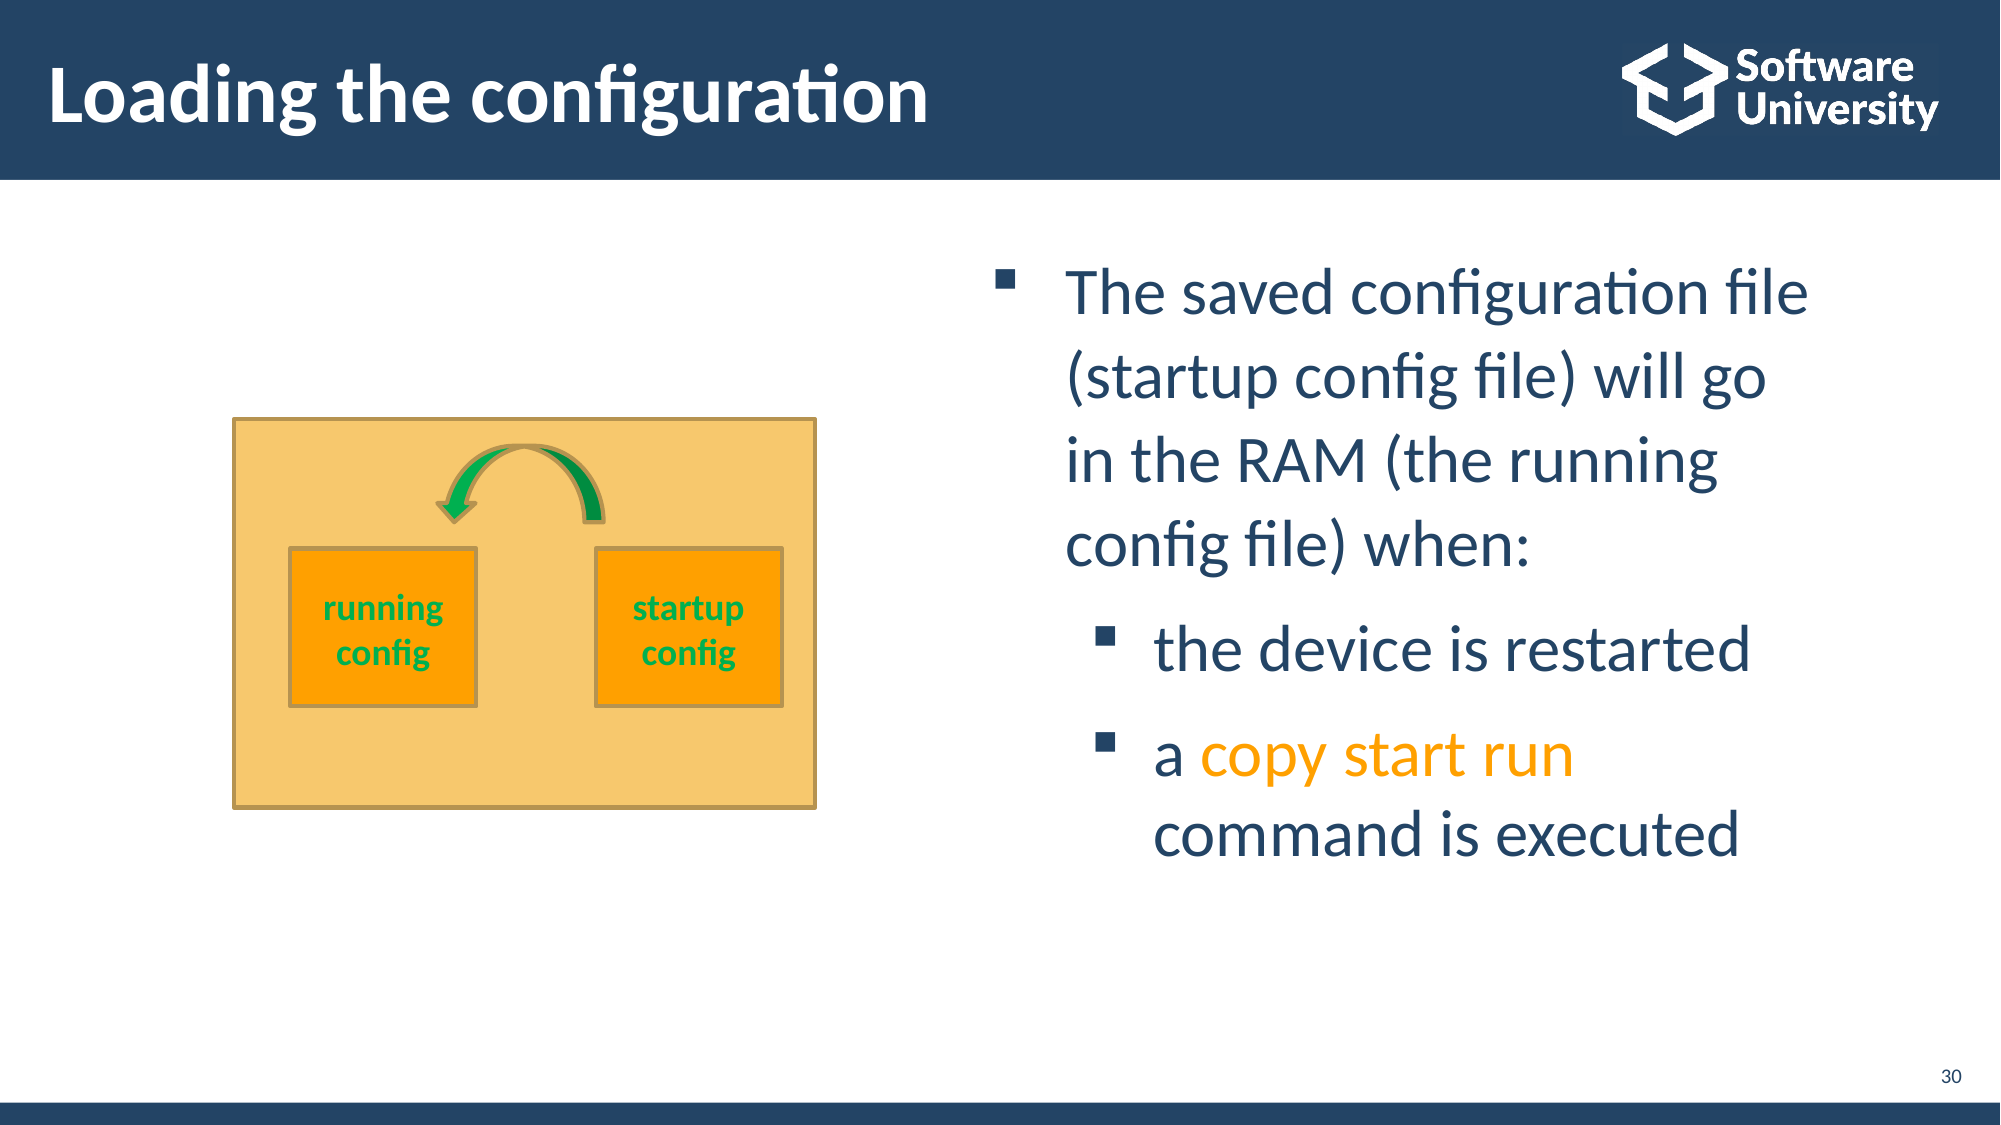

# Loading the configuration
The saved configuration file
(startup config file) will go
in the RAM (the running
config file) when:
the device is restarted
a copy start run
command is executed

running config
startup config
30